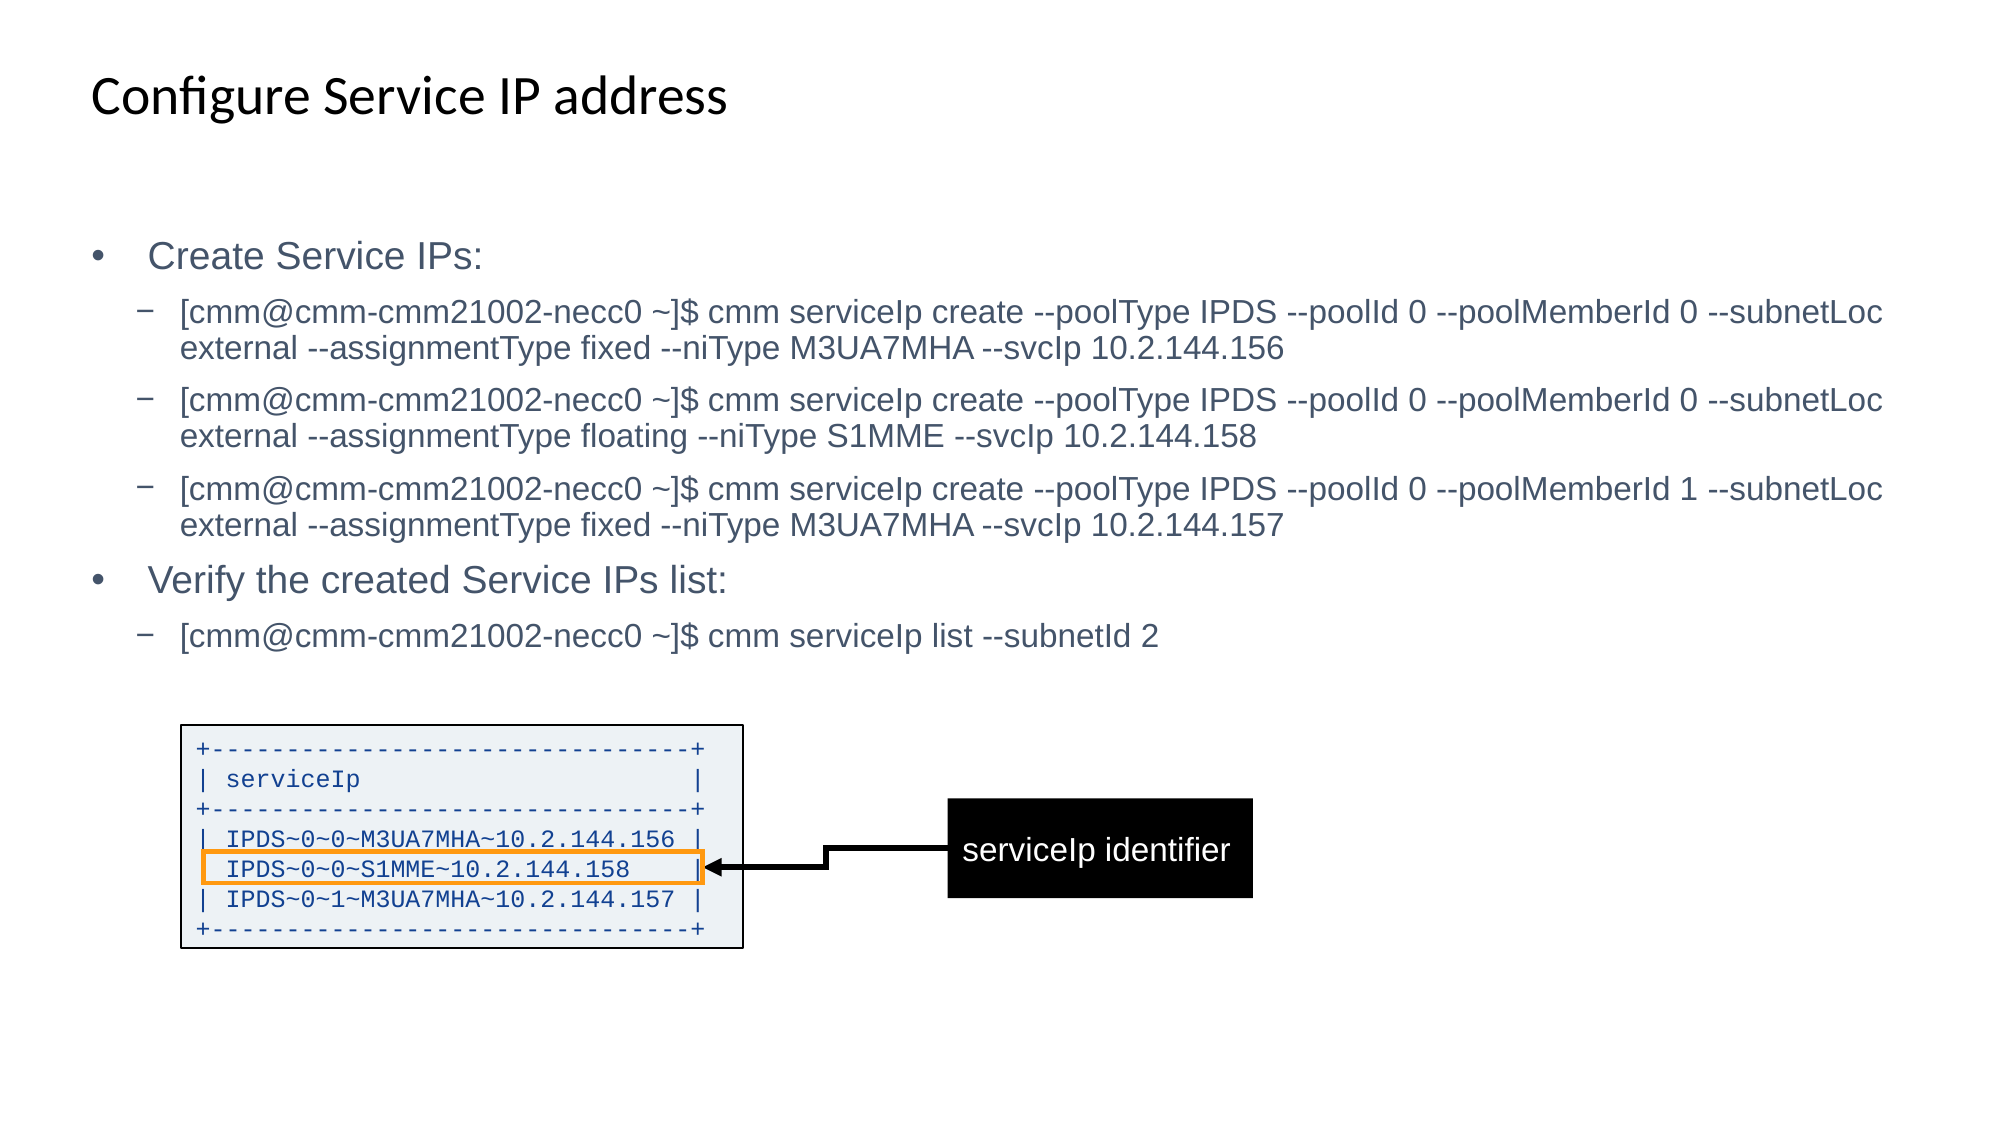

Slide excluded from Table of Contents
# Configure Service IP address
Create Service IPs:
[cmm@cmm-cmm21002-necc0 ~]$ cmm serviceIp create --poolType IPDS --poolId 0 --poolMemberId 0 --subnetLoc external --assignmentType fixed --niType M3UA7MHA --svcIp 10.2.144.156
[cmm@cmm-cmm21002-necc0 ~]$ cmm serviceIp create --poolType IPDS --poolId 0 --poolMemberId 0 --subnetLoc external --assignmentType floating --niType S1MME --svcIp 10.2.144.158
[cmm@cmm-cmm21002-necc0 ~]$ cmm serviceIp create --poolType IPDS --poolId 0 --poolMemberId 1 --subnetLoc external --assignmentType fixed --niType M3UA7MHA --svcIp 10.2.144.157
Verify the created Service IPs list:
[cmm@cmm-cmm21002-necc0 ~]$ cmm serviceIp list --subnetId 2

+--------------------------------+
| serviceIp                      |
+--------------------------------+
| IPDS~0~0~M3UA7MHA~10.2.144.156 |
| IPDS~0~0~S1MME~10.2.144.158    |
| IPDS~0~1~M3UA7MHA~10.2.144.157 |
+--------------------------------+
serviceIp identifier